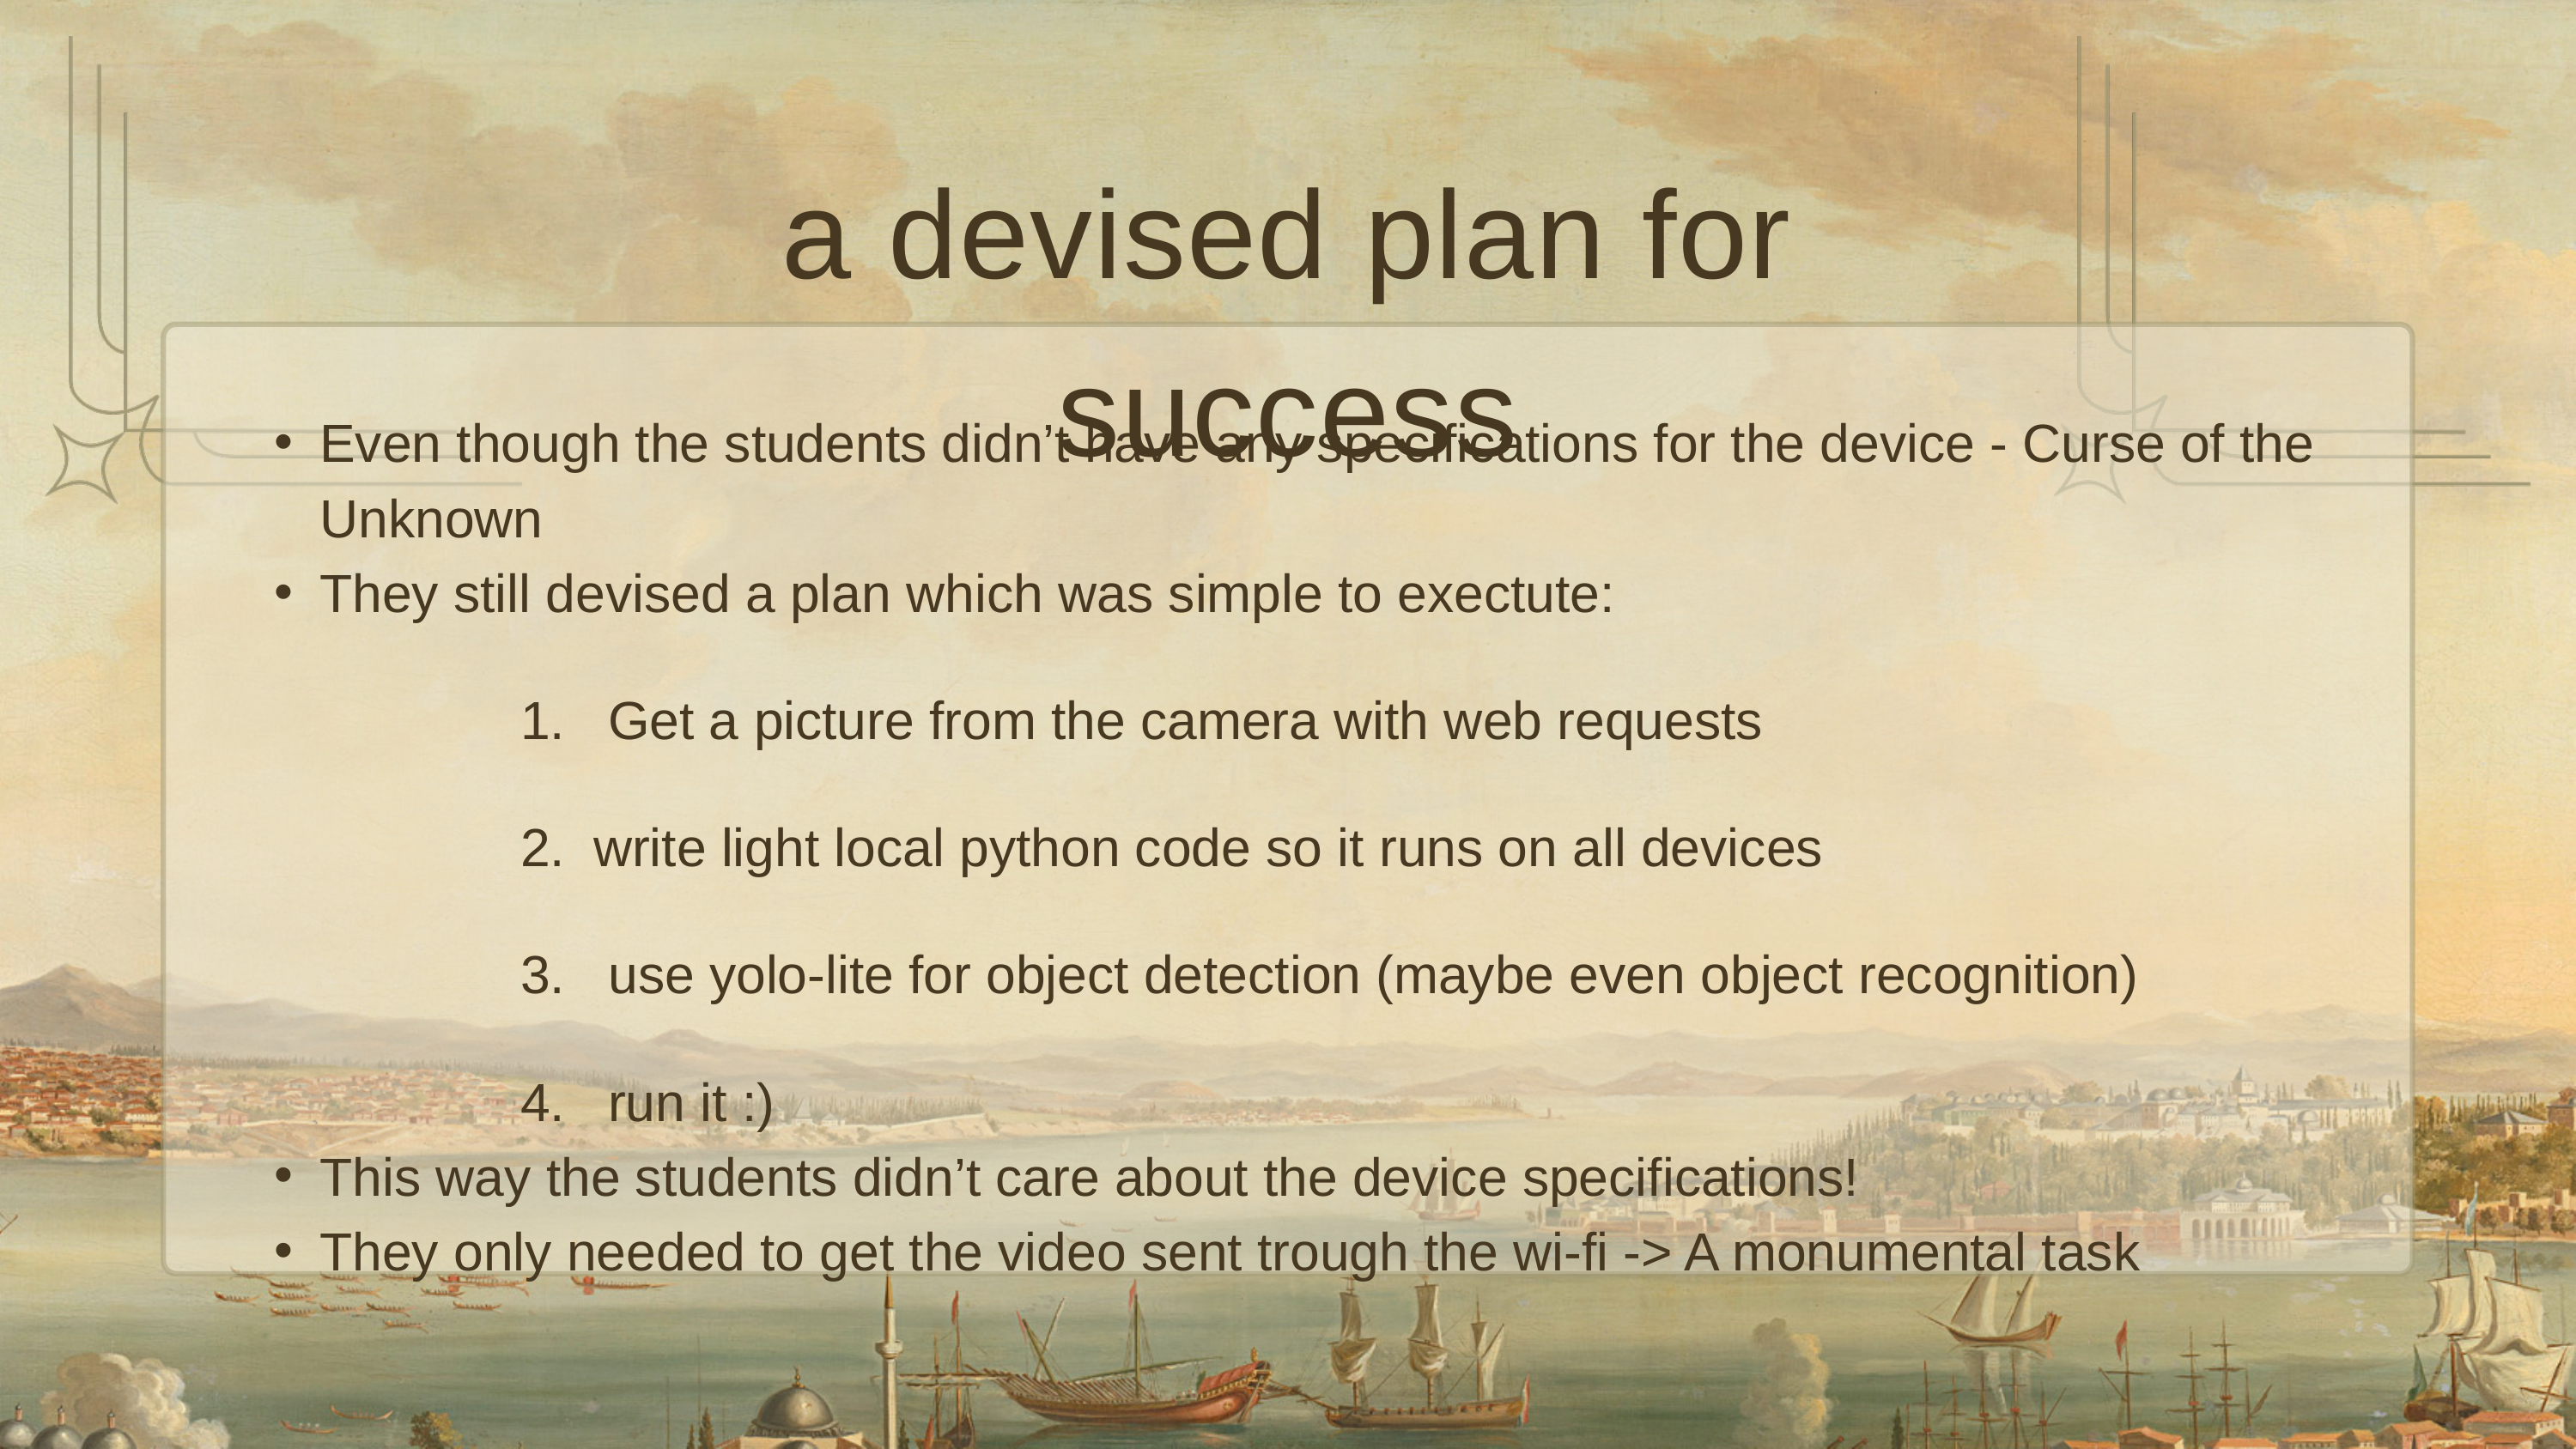

a devised plan for success

Even though the students didn’t have any specifications for the device - Curse of the Unknown
They still devised a plan which was simple to exectute:
 Get a picture from the camera with web requests
write light local python code so it runs on all devices
 use yolo-lite for object detection (maybe even object recognition)
 run it :)
This way the students didn’t care about the device specifications!
They only needed to get the video sent trough the wi-fi -> A monumental task